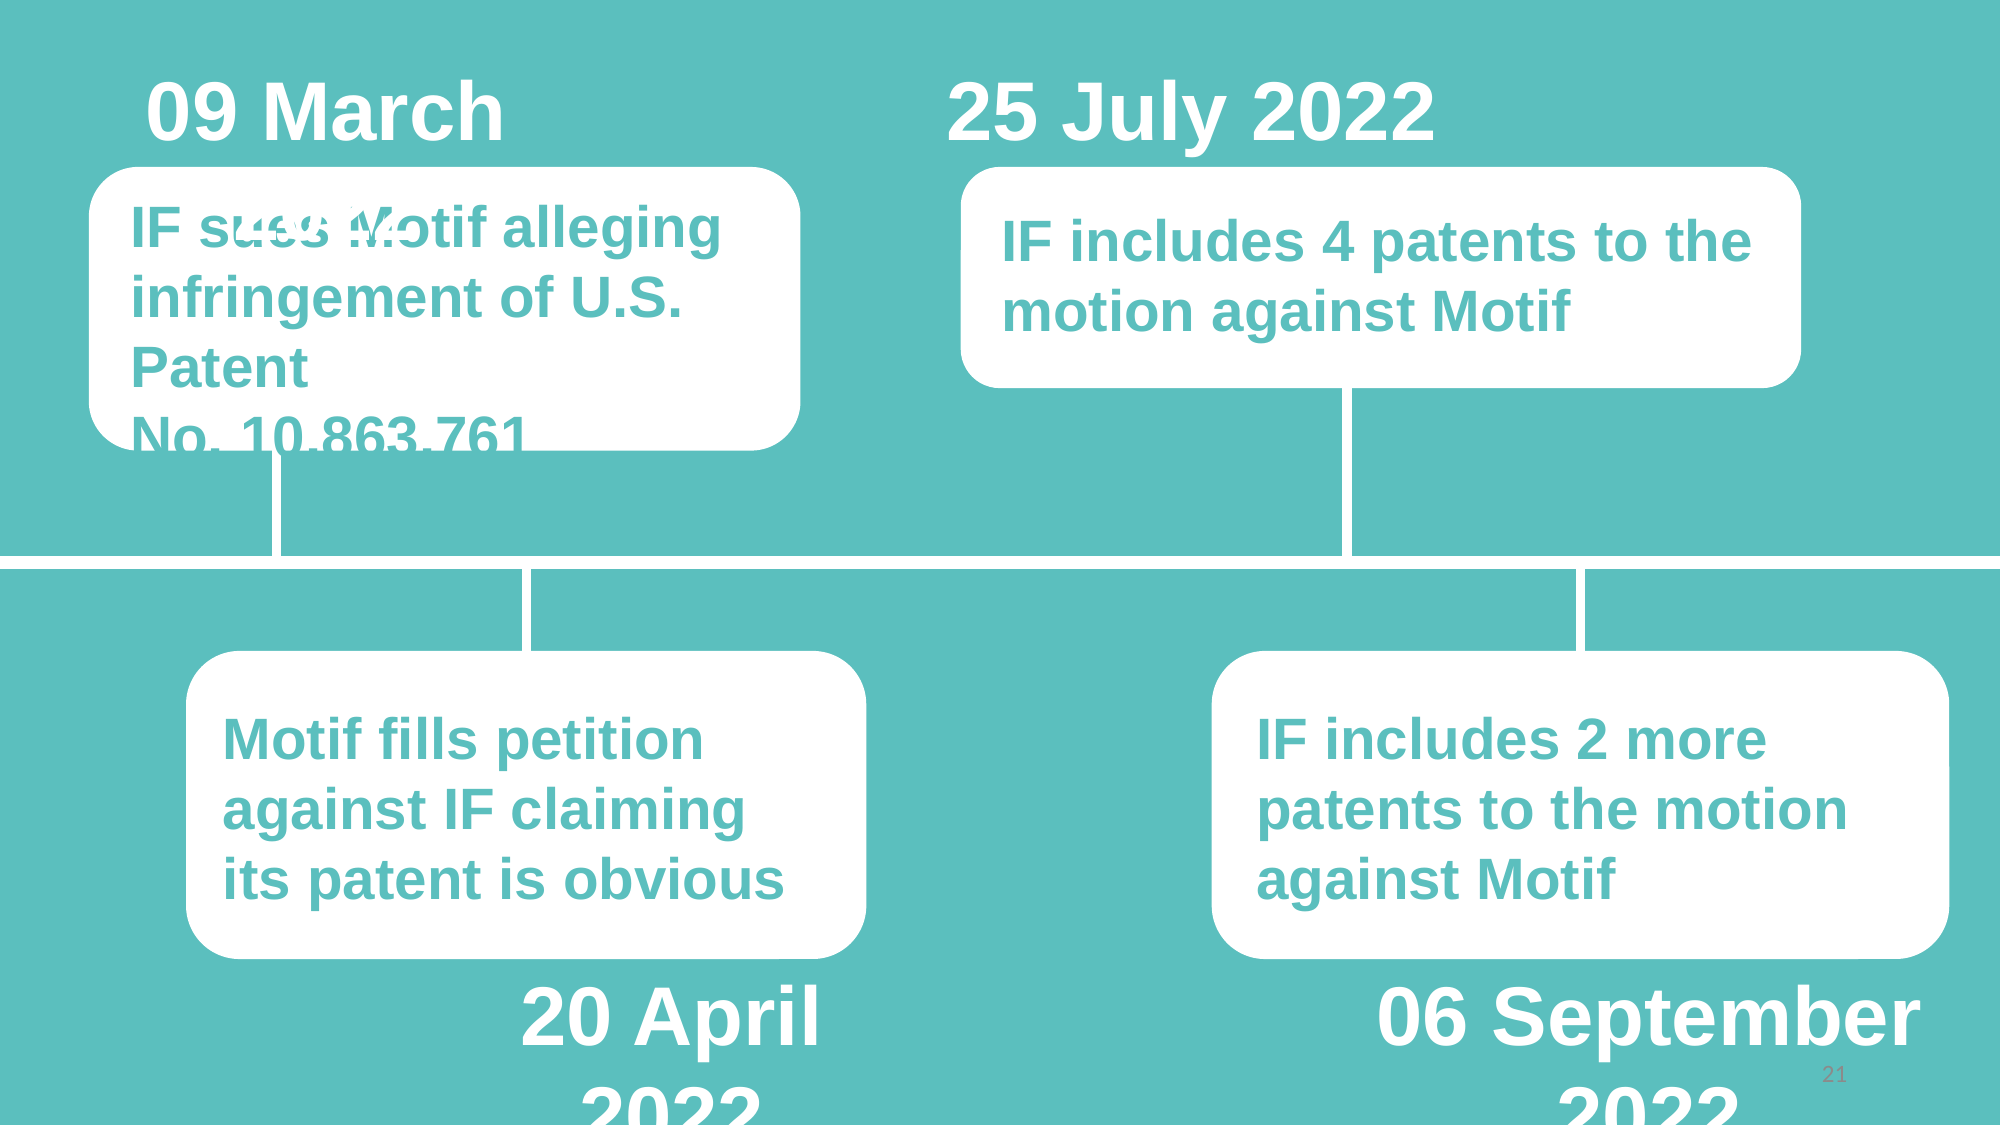

09 March 2022
25 July 2022

IF sues Motif alleging infringement of U.S. Patent
No. 10.863.761
IF includes 4 patents to the motion against Motif

Motif fills petition against IF claiming its patent is obvious

IF includes 2 more patents to the motion against Motif
06 September 2022
20 April 2022
21